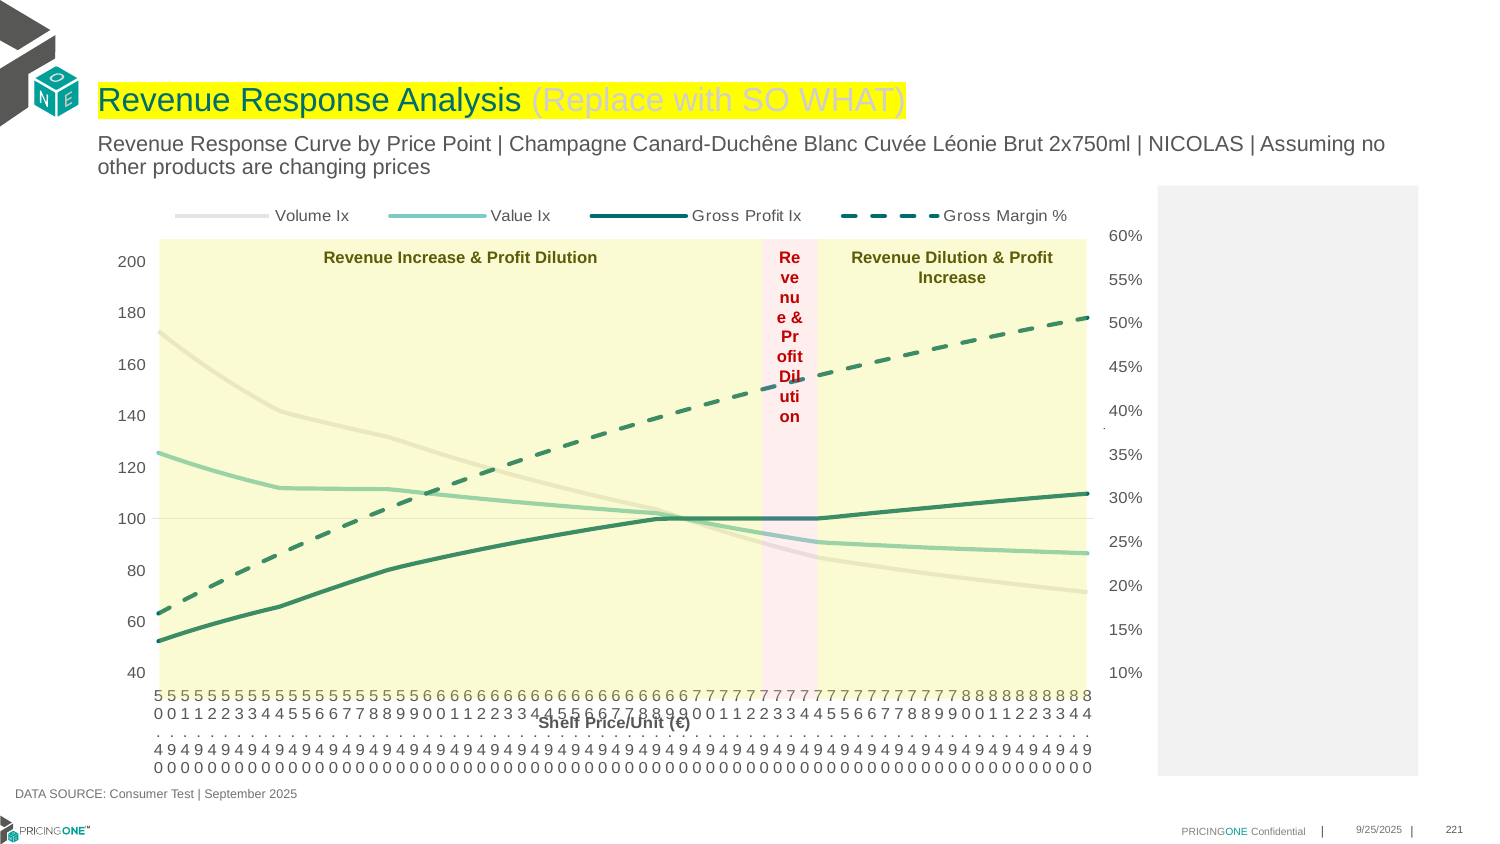

# Revenue Response Analysis (Replace with SO WHAT)

Revenue Response Curve by Price Point | Champagne Canard-Duchêne Blanc Cuvée Léonie Brut 2x750ml | NICOLAS | Assuming no other products are changing prices

### Chart:

| Category | Volume Ix | Value Ix | Gross Profit Ix | Gross Margin % |
|---|---|---|---|---|
| 50.40 | 172.87340696796448 | 125.53927376299592 | 52.3071896619807 | 0.16785714285714295 |
| 50.90 | 168.743811772325 | 123.71271966450517 | 54.075270153076985 | 0.17603143418467582 |
| 51.40 | 164.80534519926084 | 121.97142694358902 | 55.760320657546835 | 0.18404669260700404 |
| 51.90 | 161.04787912919338 | 120.31166477763142 | 57.36898698593588 | 0.19190751445086704 |
| 52.40 | 157.46170493469108 | 118.72975353698982 | 58.907347411189846 | 0.19961832061068702 |
| 52.90 | 154.03751665838175 | 117.22206478275554 | 60.380943582827726 | 0.2071833648393194 |
| 53.40 | 150.76640851989382 | 115.78503180659551 | 61.79481550922685 | 0.21460674157303378 |
| 53.90 | 147.6398793026972 | 114.41516557956075 | 63.15353921531683 | 0.2218923933209648 |
| 54.40 | 144.64983808858167 | 113.10907207935949 | 64.46126547152106 | 0.22904411764705893 |
| 54.90 | 141.78860772082137 | 111.86346818091369 | 65.7217580851876 | 0.23606557377049187 |
| 55.40 | 140.3303008825457 | 111.70046984295301 | 67.55528790697657 | 0.24296028880866427 |
| 55.90 | 139.04289850484886 | 111.65482469062911 | 69.42199081286444 | 0.24973166368515218 |
| 56.40 | 137.7786247582212 | 111.60980130019904 | 71.25461065822176 | 0.2563829787234044 |
| 56.90 | 136.53683925242325 | 111.56536394098757 | 73.0540456085927 | 0.2629173989455184 |
| 57.40 | 135.31692379445371 | 111.52147719596542 | 74.82116029550264 | 0.26933797909407664 |
| 57.90 | 134.11828137183096 | 111.47810589454714 | 76.55678722083056 | 0.2756476683937824 |
| 58.40 | 132.9403352248598 | 111.43521507764007 | 78.26172810447754 | 0.2818493150684932 |
| 58.90 | 131.78252799543165 | 111.39276998867487 | 79.93675517891698 | 0.2879456706281834 |
| 59.40 | 130.13409102330115 | 110.91322785909456 | 81.26399246304858 | 0.293939393939394 |
| 59.90 | 128.40162777426096 | 110.33788124956693 | 82.47829881350955 | 0.2998330550918196 |
| 60.40 | 126.7138250666029 | 109.7771173802087 | 83.66012913910905 | 0.3056291390728478 |
| 60.90 | 125.06907949111259 | 109.23045983378587 | 84.81079210126948 | 0.31133004926108376 |
| 61.40 | 123.46585046201648 | 108.69744359717724 | 85.93152539309166 | 0.3169381107491858 |
| 61.90 | 121.90265889648076 | 108.17761603493518 | 87.02350041393979 | 0.3224555735056543 |
| 62.40 | 120.37808569786412 | 107.67053763217187 | 88.08782665873753 | 0.3278846153846155 |
| 62.90 | 118.89077006974891 | 107.17578252190711 | 89.12555581766587 | 0.333227344992051 |
| 63.40 | 117.4394076917247 | 106.69293881709831 | 90.137685588856 | 0.3384858044164039 |
| 63.90 | 116.02274878931078 | 106.22160877055624 | 91.12516321220545 | 0.34366197183098596 |
| 64.40 | 114.63959612984922 | 105.76140878720733 | 92.0888887366386 | 0.34875776397515534 |
| 64.90 | 113.28880297409883 | 105.31196931293125 | 93.0297180359553 | 0.3537750385208014 |
| 65.40 | 111.96927101019556 | 104.87293462294522 | 93.9484655900997 | 0.3587155963302752 |
| 65.90 | 110.67994829294545 | 104.44396253065314 | 94.84590704931951 | 0.3635811836115327 |
| 66.40 | 109.41982720753096 | 104.02472403542401 | 95.72278159857682 | 0.36837349397590363 |
| 66.90 | 108.18794247287926 | 103.61490292511964 | 96.57979413887934 | 0.3730941704035875 |
| 67.40 | 106.98336919639732 | 103.21419534659073 | 97.41761730115431 | 0.3777448071216617 |
| 67.90 | 105.80522098864573 | 102.82230935494768 | 98.2368933070545 | 0.38232695139911643 |
| 68.40 | 104.65264814386627 | 102.43896445026436 | 99.03823568979618 | 0.38684210526315793 |
| 68.90 | 103.52483589011541 | 102.06389110856237 | 99.8222308868924 | 0.39129172714078386 |
| 69.40 | 101.80924692064994 | 101.09065401008581 | 99.98862376398593 | 0.3956772334293948 |
| 69.90 | 100.0 | 100.0 | 100.0 | 0.4 |
| 70.40 | 98.25141276446907 | 98.94502541234031 | 100.00841227742453 | 0.40426136363636356 |
| 70.90 | 96.56084308769371 | 97.924321091996 | 100.01437824819783 | 0.4084626234132582 |
| 71.40 | 94.92576975331558 | 96.9365280826801 | 100.01835396754919 | 0.41260504201680676 |
| 71.90 | 93.34378682748904 | 95.9803360061175 | 100.02073867494884 | 0.4166898470097357 |
| 72.40 | 91.81259787771012 | 95.05448105168006 | 100.02187880382868 | 0.42071823204419895 |
| 72.90 | 90.33001022250878 | 94.15774375974654 | 100.02207140518142 | 0.42469135802469143 |
| 73.40 | 88.8939293639142 | 93.28894675855817 | 100.02156715982618 | 0.4286103542234333 |
| 73.90 | 87.50235371468399 | 92.44695258107795 | 100.02057313023246 | 0.4324763193504736 |
| 74.40 | 86.15336969166687 | 91.63066165178695 | 100.01925537165613 | 0.43629032258064515 |
| 74.90 | 84.84514721006191 | 90.83901049845257 | 100.01774148940059 | 0.44005340453938574 |
| 75.40 | 83.95825029161811 | 90.48221577269997 | 100.4736428740179 | 0.44376657824933696 |
| 75.90 | 83.17990437055933 | 90.23049301900295 | 101.02966925694541 | 0.44743083003952566 |
| 76.40 | 82.41153089608851 | 89.978703861427 | 101.57014859367703 | 0.4510471204188482 |
| 76.90 | 81.65294030519068 | 89.72685018892794 | 102.09537886514542 | 0.45461638491547474 |
| 77.40 | 80.90394924799827 | 89.47493544191735 | 102.60565237246134 | 0.458139534883721 |
| 77.90 | 80.16438035692292 | 89.22296457271824 | 103.10125599552751 | 0.461617458279846 |
| 78.40 | 79.43406201525366 | 88.97094399573716 | 103.58247142618555 | 0.4650510204081633 |
| 78.90 | 78.71282812539897 | 88.71888152752912 | 104.04957537606381 | 0.46844106463878316 |
| 79.40 | 78.0439927872275 | 88.51614528596883 | 104.56108618775184 | 0.47178841309823677 |
| 79.90 | 77.39490248521369 | 88.3265335210139 | 105.07548277320143 | 0.47509386733416775 |
| 80.40 | 76.75456472094307 | 88.13782750703747 | 105.57870383288521 | 0.47835820895522396 |
| 80.90 | 76.12284582902915 | 87.95005743073207 | 106.07103267163718 | 0.4815822002472189 |
| 81.40 | 75.49961300349065 | 87.76325072390797 | 106.552744245985 | 0.4847665847665848 |
| 81.90 | 74.88473429200721 | 87.57743208717585 | 107.0241052327828 | 0.4879120879120879 |
| 82.40 | 74.27807860255503 | 87.39262352790819 | 107.48537411514225 | 0.49101941747572814 |
| 82.90 | 73.67951572038007 | 87.20884441067376 | 107.93680128421914 | 0.4940892641737032 |
| 83.40 | 73.0889163334162 | 87.02611151840152 | 108.37862915534453 | 0.49712230215827335 |
| 83.90 | 72.50615206441431 | 86.84443912261524 | 108.8110922969536 | 0.500119189511323 |
| 84.40 | 71.93109550820633 | 86.66383906117113 | 109.23441757075969 | 0.5030805687203792 |
| 84.90 | 71.36362027269854 | 86.48432082205278 | 109.64882428165697 | 0.5060070671378092 |
Revenue Increase & Profit Dilution
Revenue & Profit Dilution
Revenue Dilution & Profit Increase

DATA SOURCE: Consumer Test | September 2025

9/25/2025
221